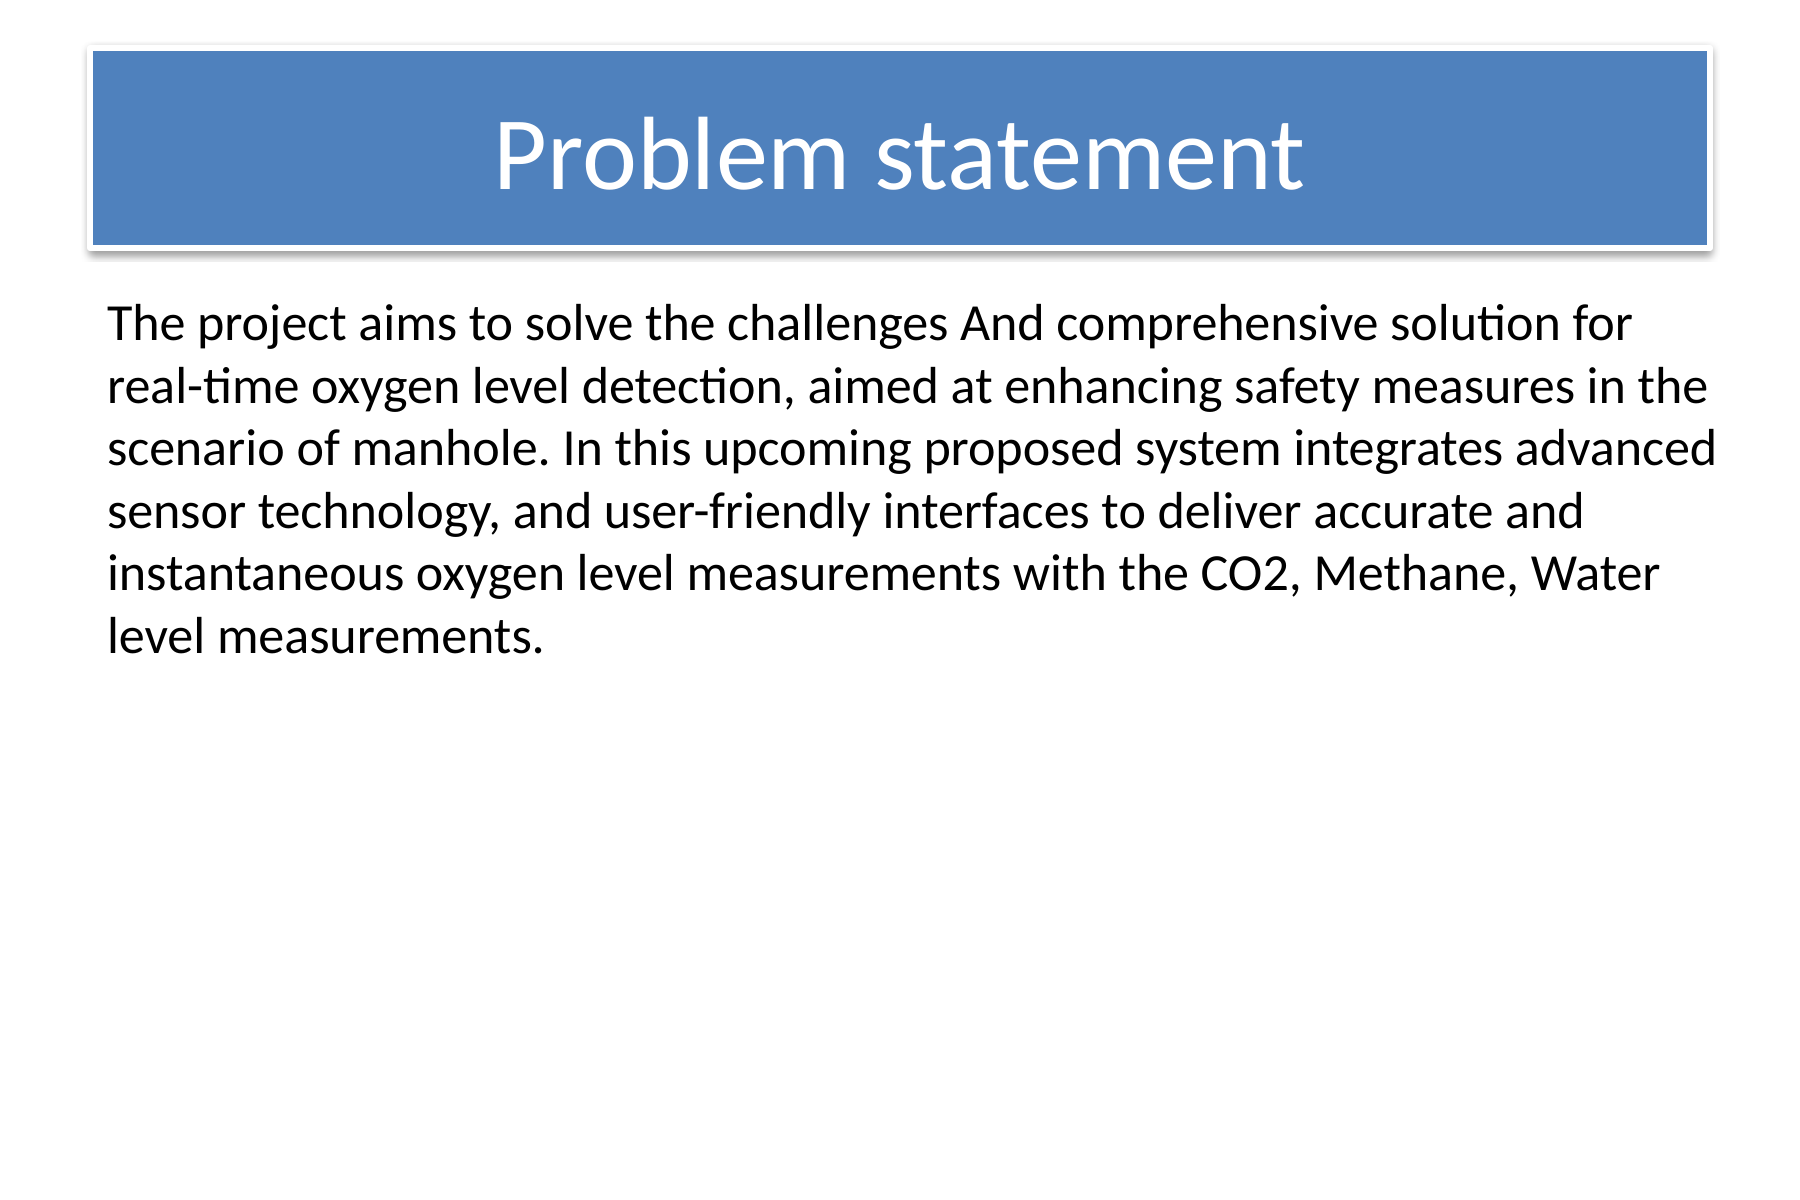

# Problem statement
The project aims to solve the challenges And comprehensive solution for real-time oxygen level detection, aimed at enhancing safety measures in the scenario of manhole. In this upcoming proposed system integrates advanced sensor technology, and user-friendly interfaces to deliver accurate and instantaneous oxygen level measurements with the CO2, Methane, Water  level measurements.